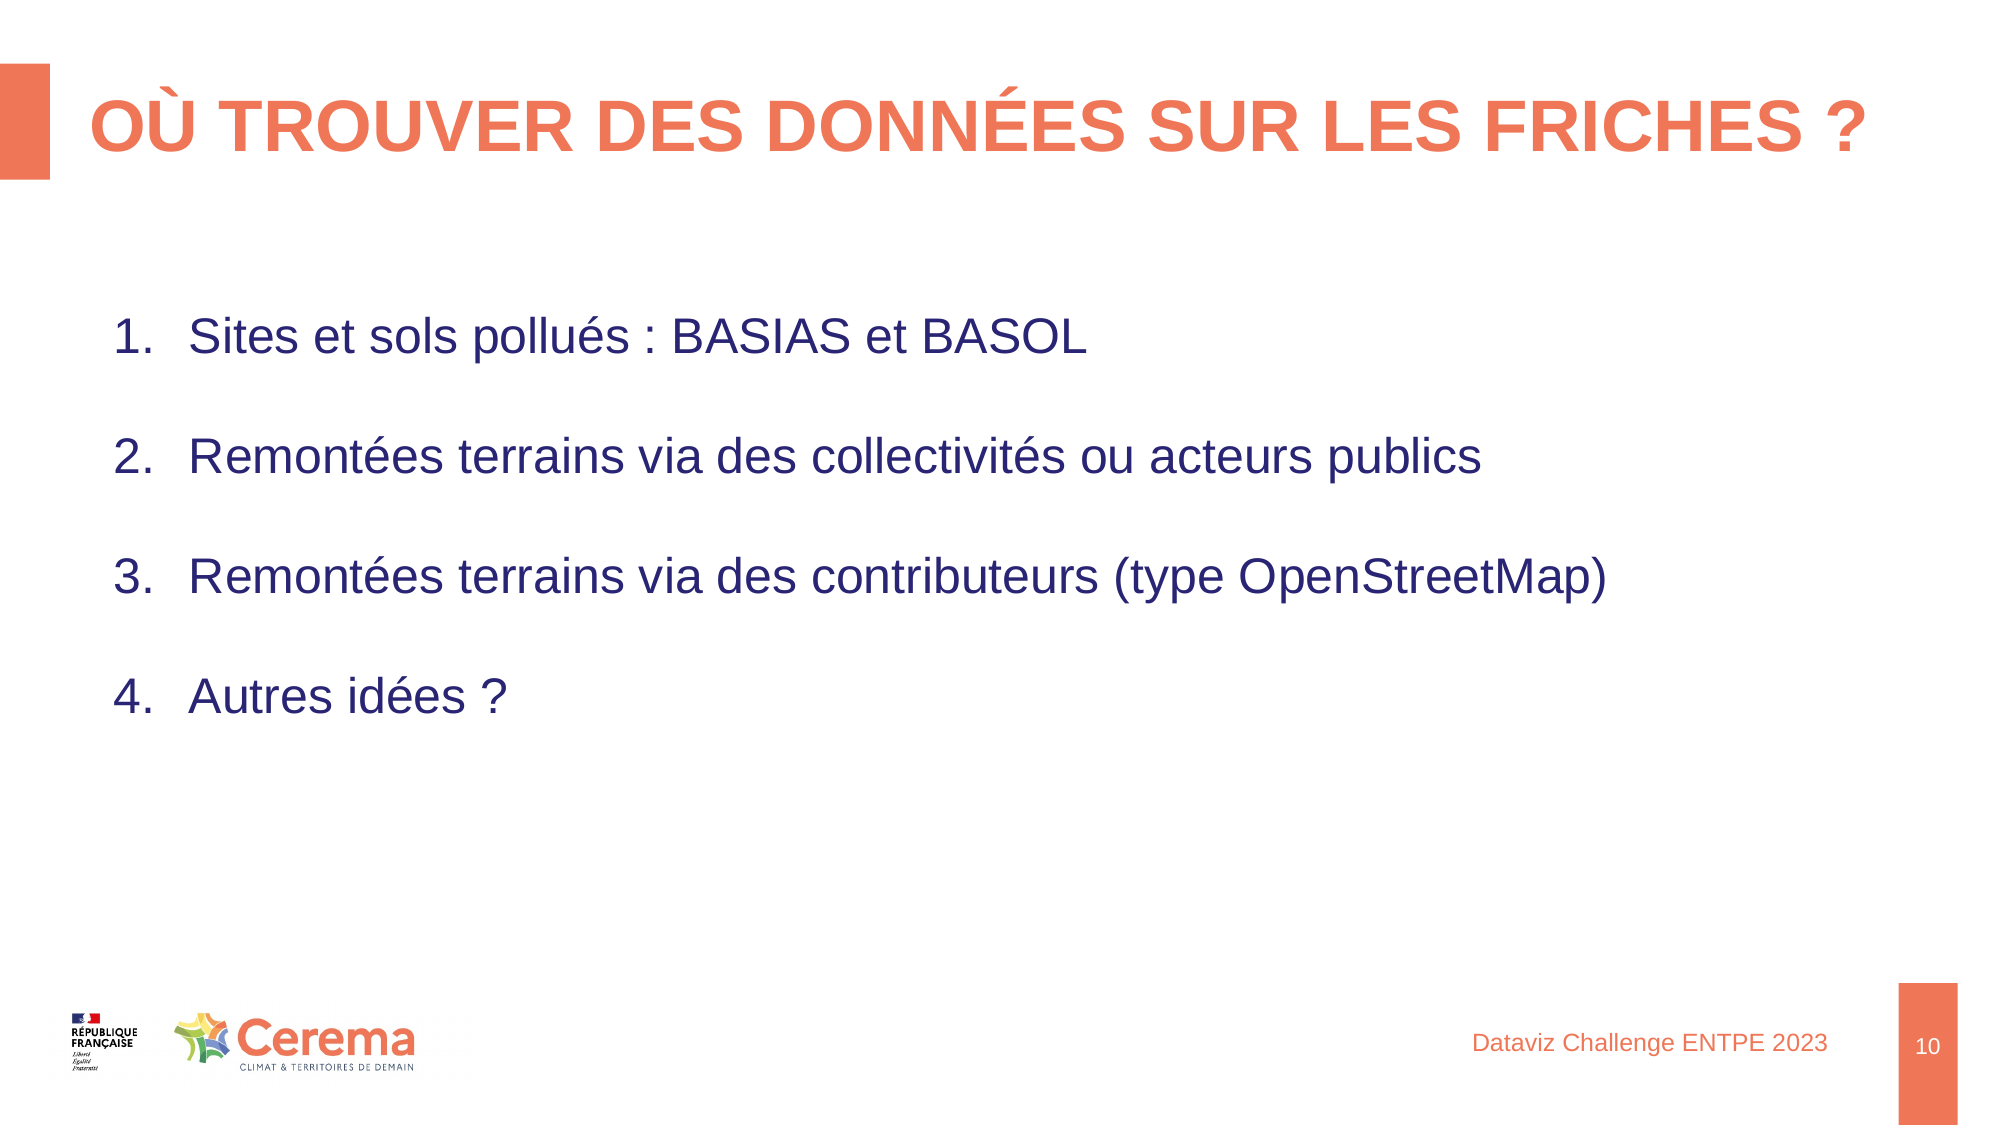

# Où trouver des données sur les friches ?
Sites et sols pollués : BASIAS et BASOL

Remontées terrains via des collectivités ou acteurs publics

Remontées terrains via des contributeurs (type OpenStreetMap)

Autres idées ?

10
Dataviz Challenge ENTPE 2023